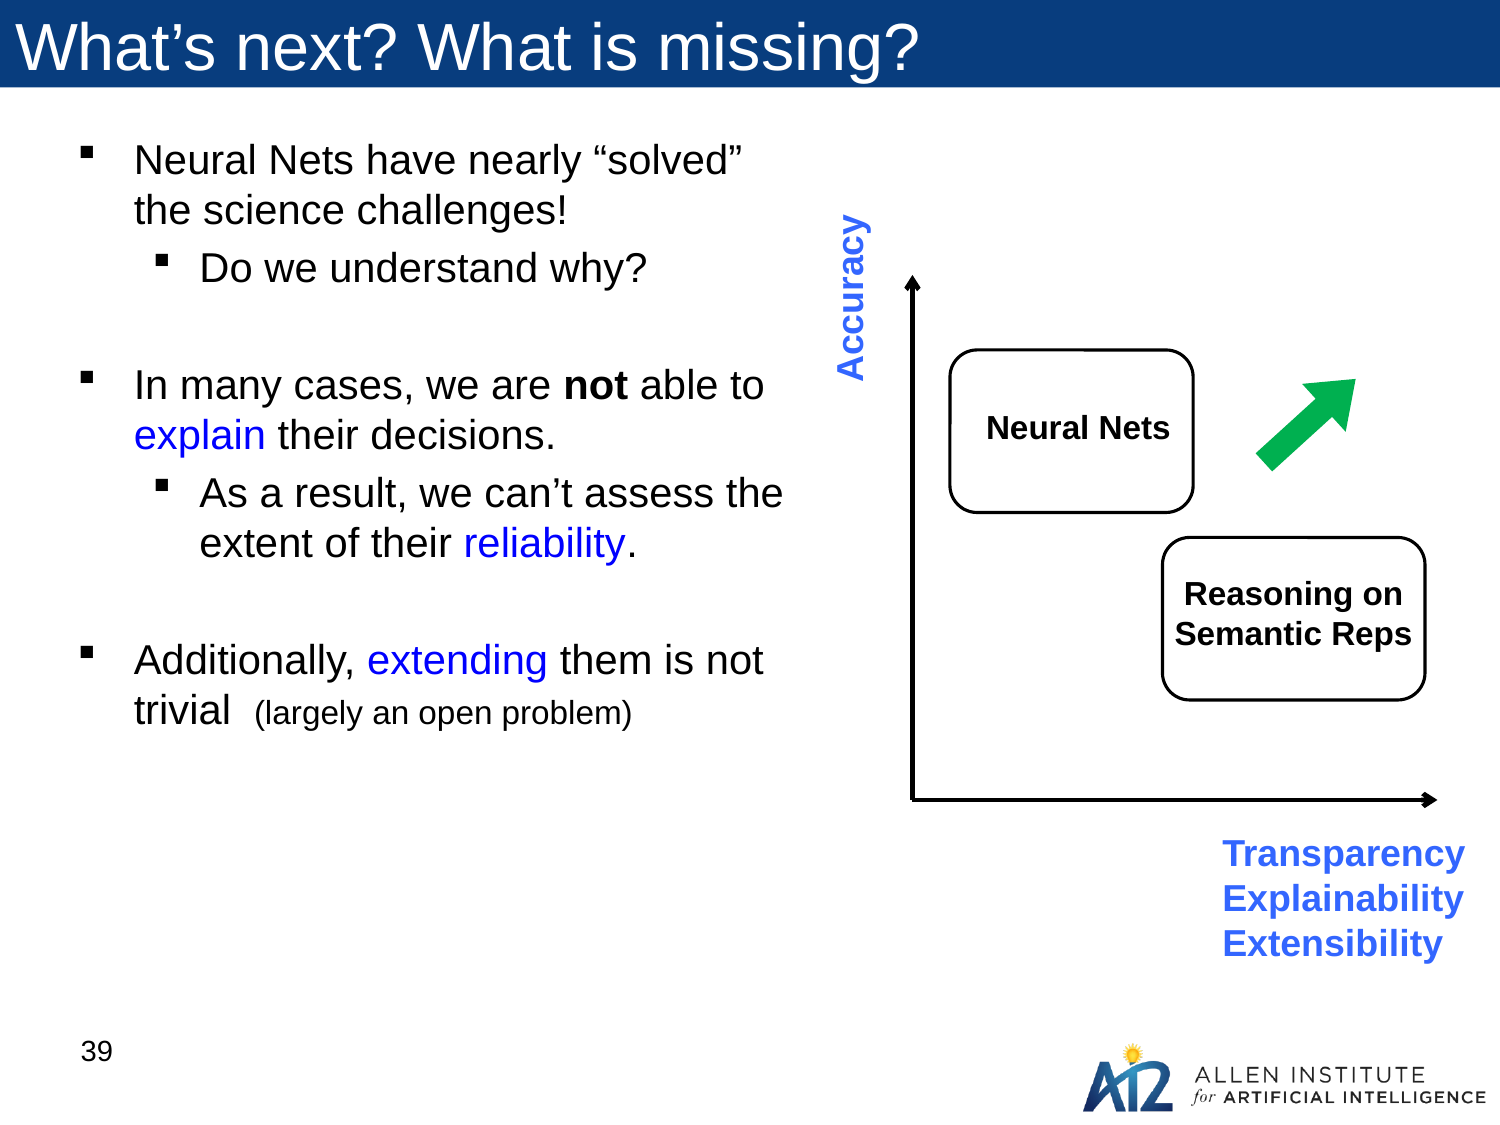

# What’s next? What is missing?
Neural Nets have nearly “solved” the science challenges!
Do we understand why?

In many cases, we are not able to explain their decisions.
As a result, we can’t assess the extent of their reliability.

Additionally, extending them is not trivial  (largely an open problem)
Accuracy

Neural Nets

Reasoning on Semantic Reps
Transparency
Explainability
Extensibility
39